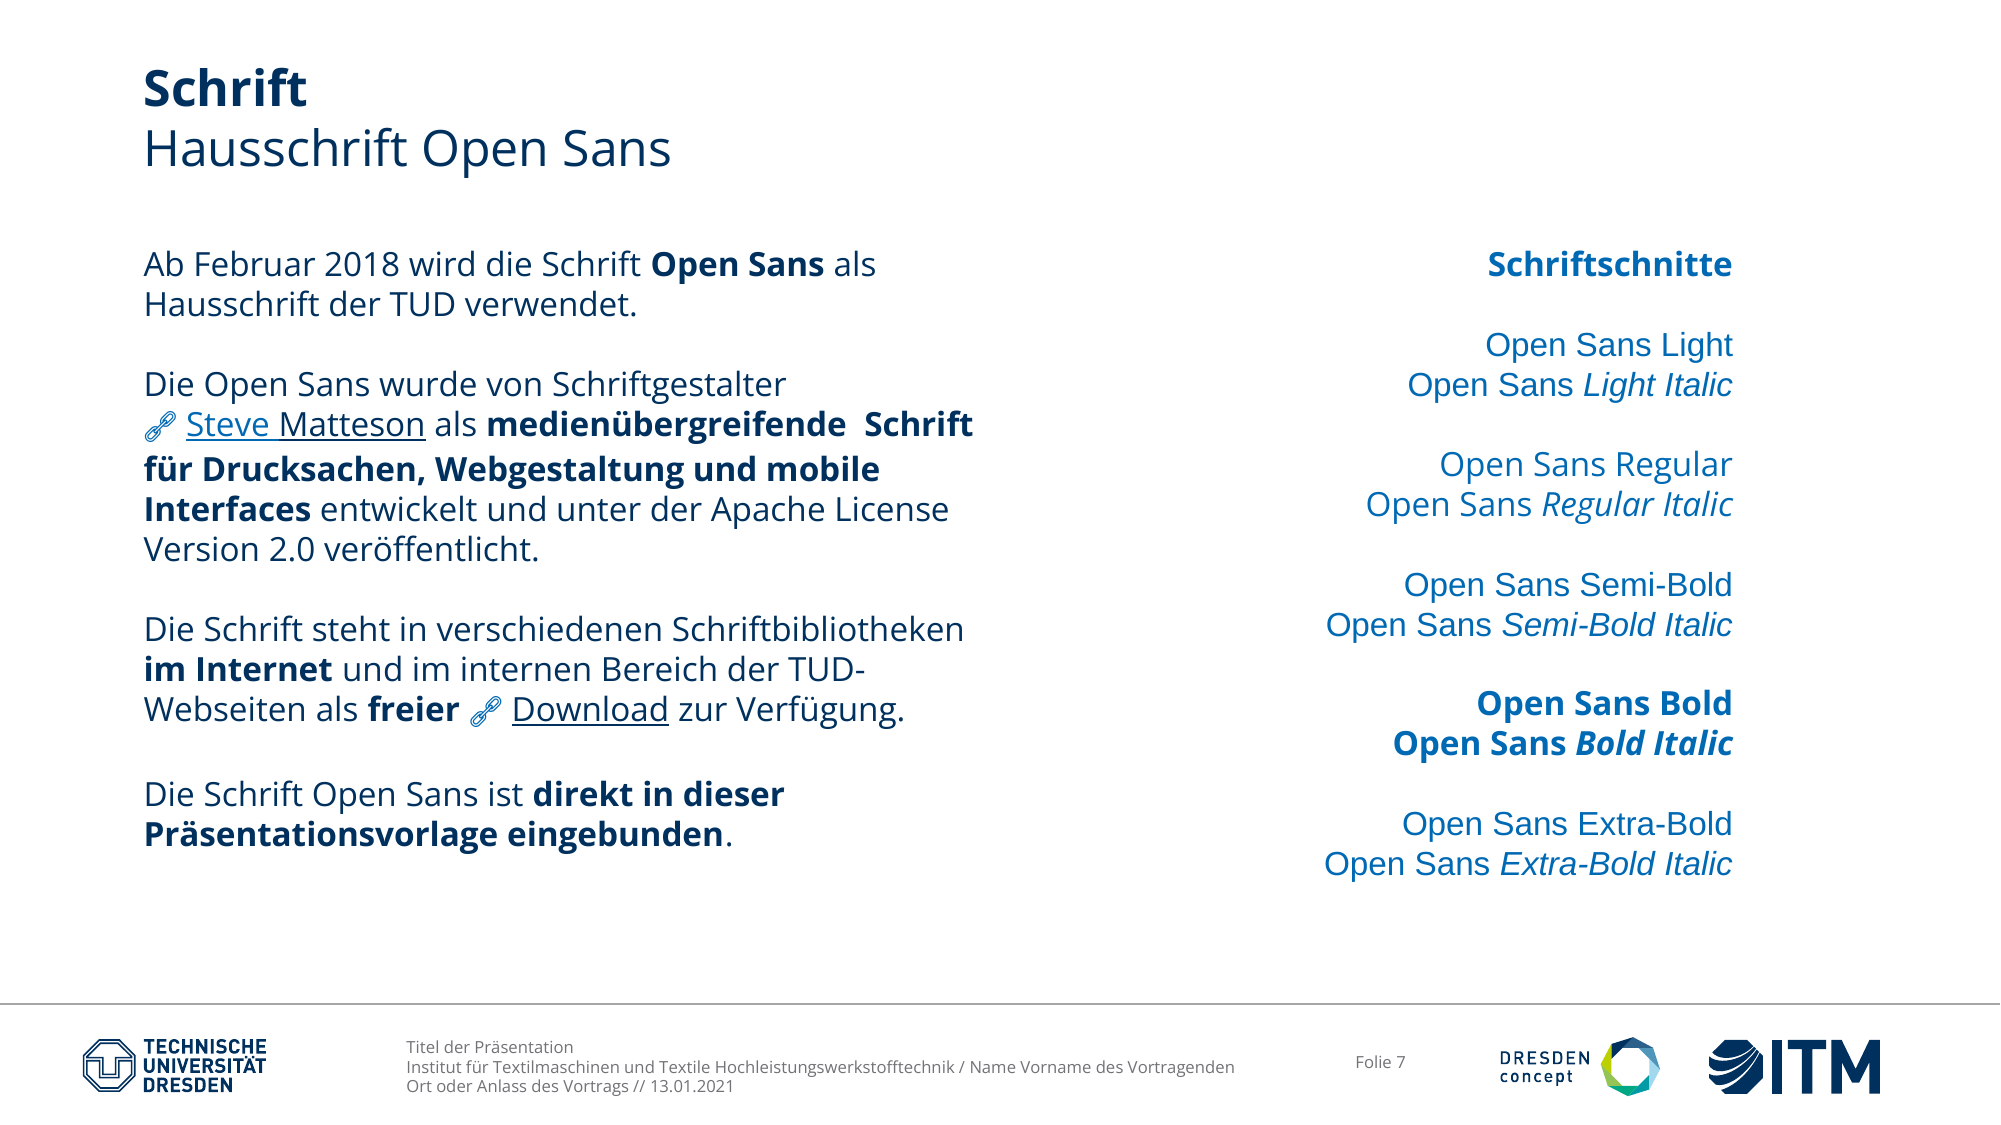

# Schrift Hausschrift Open Sans
Schriftschnitte
Open Sans Light
Open Sans Light Italic

Open Sans Regular
Open Sans Regular Italic

Open Sans Semi-Bold
Open Sans Semi-Bold Italic

Open Sans Bold
Open Sans Bold Italic

Open Sans Extra-Bold
Open Sans Extra-Bold Italic
Ab Februar 2018 wird die Schrift Open Sans als Hausschrift der TUD verwendet.
Die Open Sans wurde von Schriftgestalter
🔗 Steve Matteson als medienübergreifende  Schrift für Drucksachen, Webgestaltung und mobile Interfaces entwickelt und unter der Apache License Version 2.0 veröffentlicht.
Die Schrift steht in verschiedenen Schriftbibliotheken
im Internet und im internen Bereich der TUD-Webseiten als freier 🔗 Download zur Verfügung.
Die Schrift Open Sans ist direkt in dieser Präsentationsvorlage eingebunden.